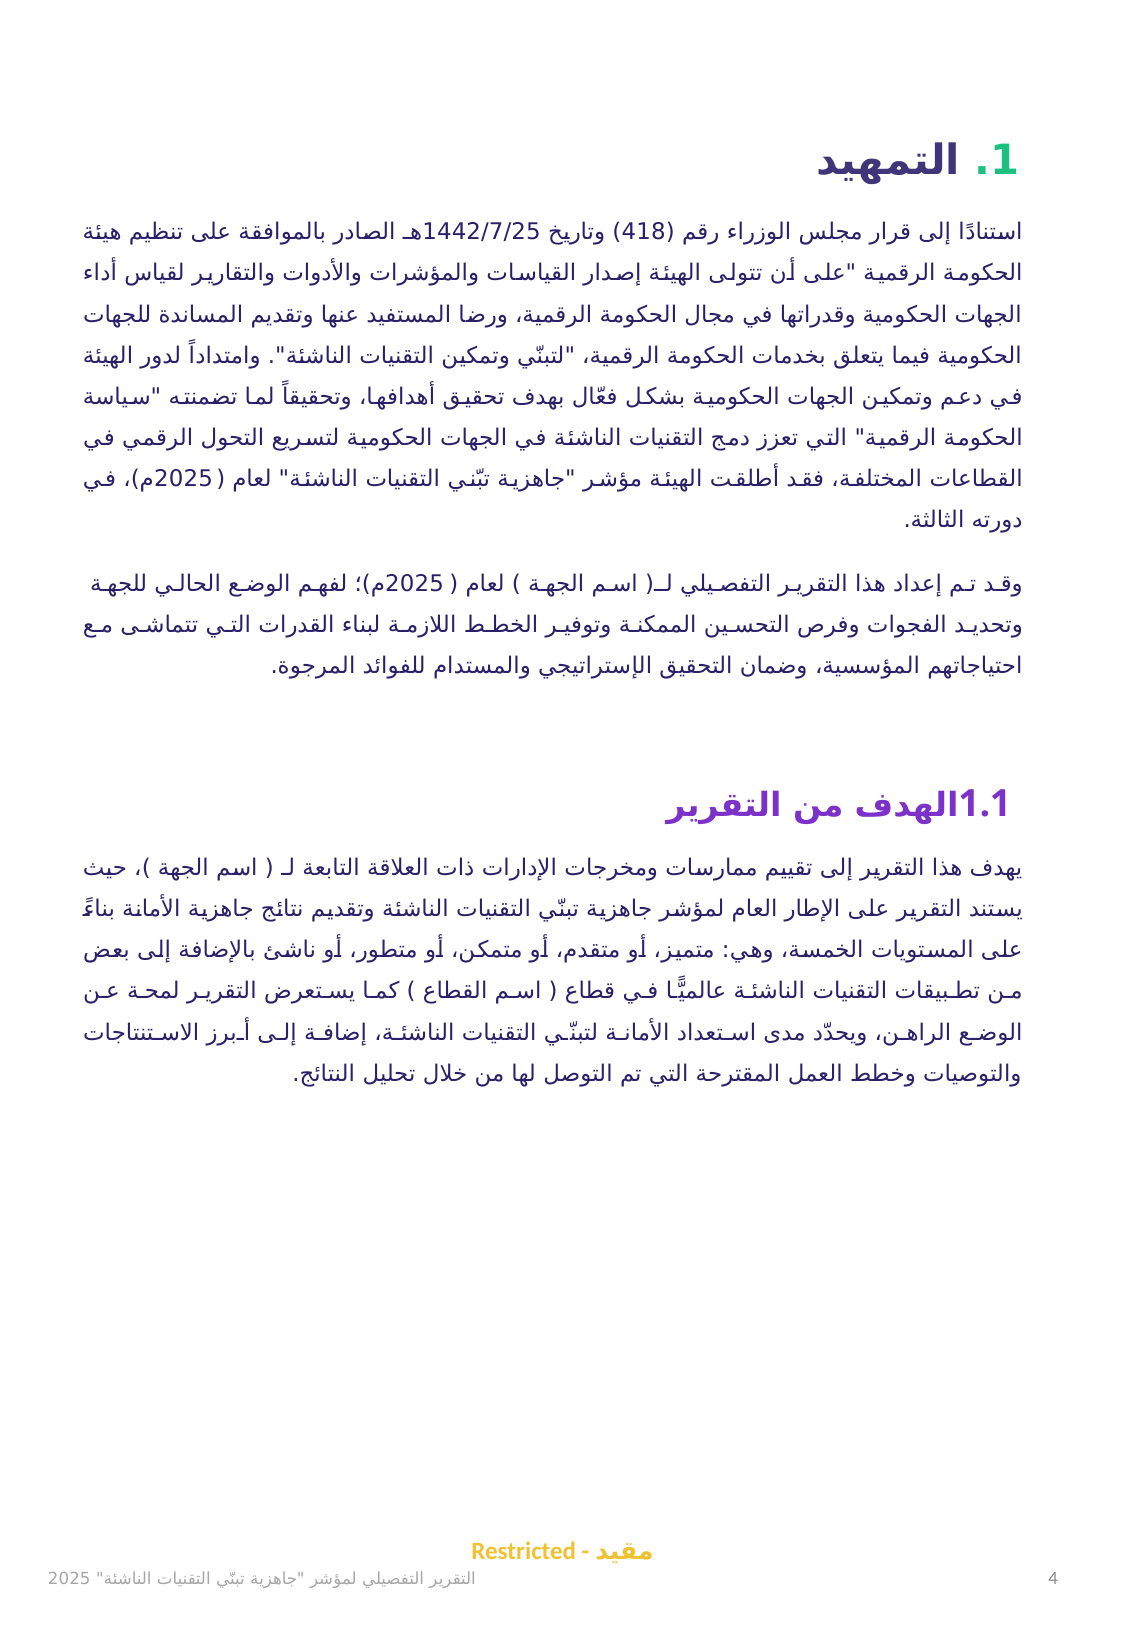

1. التمهيد
استنادًا إلى قرار مجلس الوزراء رقم (418) وتاريخ 1442/7/25هـ الصادر بالموافقة على تنظيم هيئة الحكومة الرقمية "على أن تتولى الهيئة إصدار القياسات والمؤشرات والأدوات والتقارير لقياس أداء الجهات الحكومية وقدراتها في مجال الحكومة الرقمية، ورضا المستفيد عنها وتقديم المساندة للجهات الحكومية فيما يتعلق بخدمات الحكومة الرقمية، "لتبنّي وتمكين التقنيات الناشئة". وامتداداً لدور الهيئة في دعم وتمكين الجهات الحكومية بشكل فعّال بهدف تحقيق أهدافها، وتحقيقاً لما تضمنته "سياسة الحكومة الرقمية" التي تعزز دمج التقنيات الناشئة في الجهات الحكومية لتسريع التحول الرقمي في القطاعات المختلفة، فقد أطلقت الهيئة مؤشر "جاهزية تبّني التقنيات الناشئة" لعام (2025م)، في دورته الثالثة.

وقد تم إعداد هذا التقرير التفصيلي لـ( اسم الجهة ) لعام (2025م)؛ لفهم الوضع الحالي للجهة  وتحديد الفجوات وفرص التحسين الممكنة وتوفير الخطط اللازمة لبناء القدرات التي تتماشى مع احتياجاتهم المؤسسية، وضمان التحقيق الإستراتيجي والمستدام للفوائد المرجوة.

 1.1الهدف من التقرير
يهدف هذا التقرير إلى تقييم ممارسات ومخرجات الإدارات ذات العلاقة التابعة لـ ( اسم الجهة )، حيث يستند التقرير على الإطار العام لمؤشر جاهزية تبنّي التقنيات الناشئة وتقديم نتائج جاهزية الأمانة بناءً على المستويات الخمسة، وهي: متميز، أو متقدم، أو متمكن، أو متطور، أو ناشئ بالإضافة إلى بعض من تطبيقات التقنيات الناشئة عالميًّا في قطاع ( اسم القطاع ) كما يستعرض التقرير لمحة عن الوضع الراهن، ويحدّد مدى استعداد الأمانة لتبنّي التقنيات الناشئة، إضافة إلى أبرز الاستنتاجات والتوصيات وخطط العمل المقترحة التي تم التوصل لها من خلال تحليل النتائج.
Restricted - مقيد